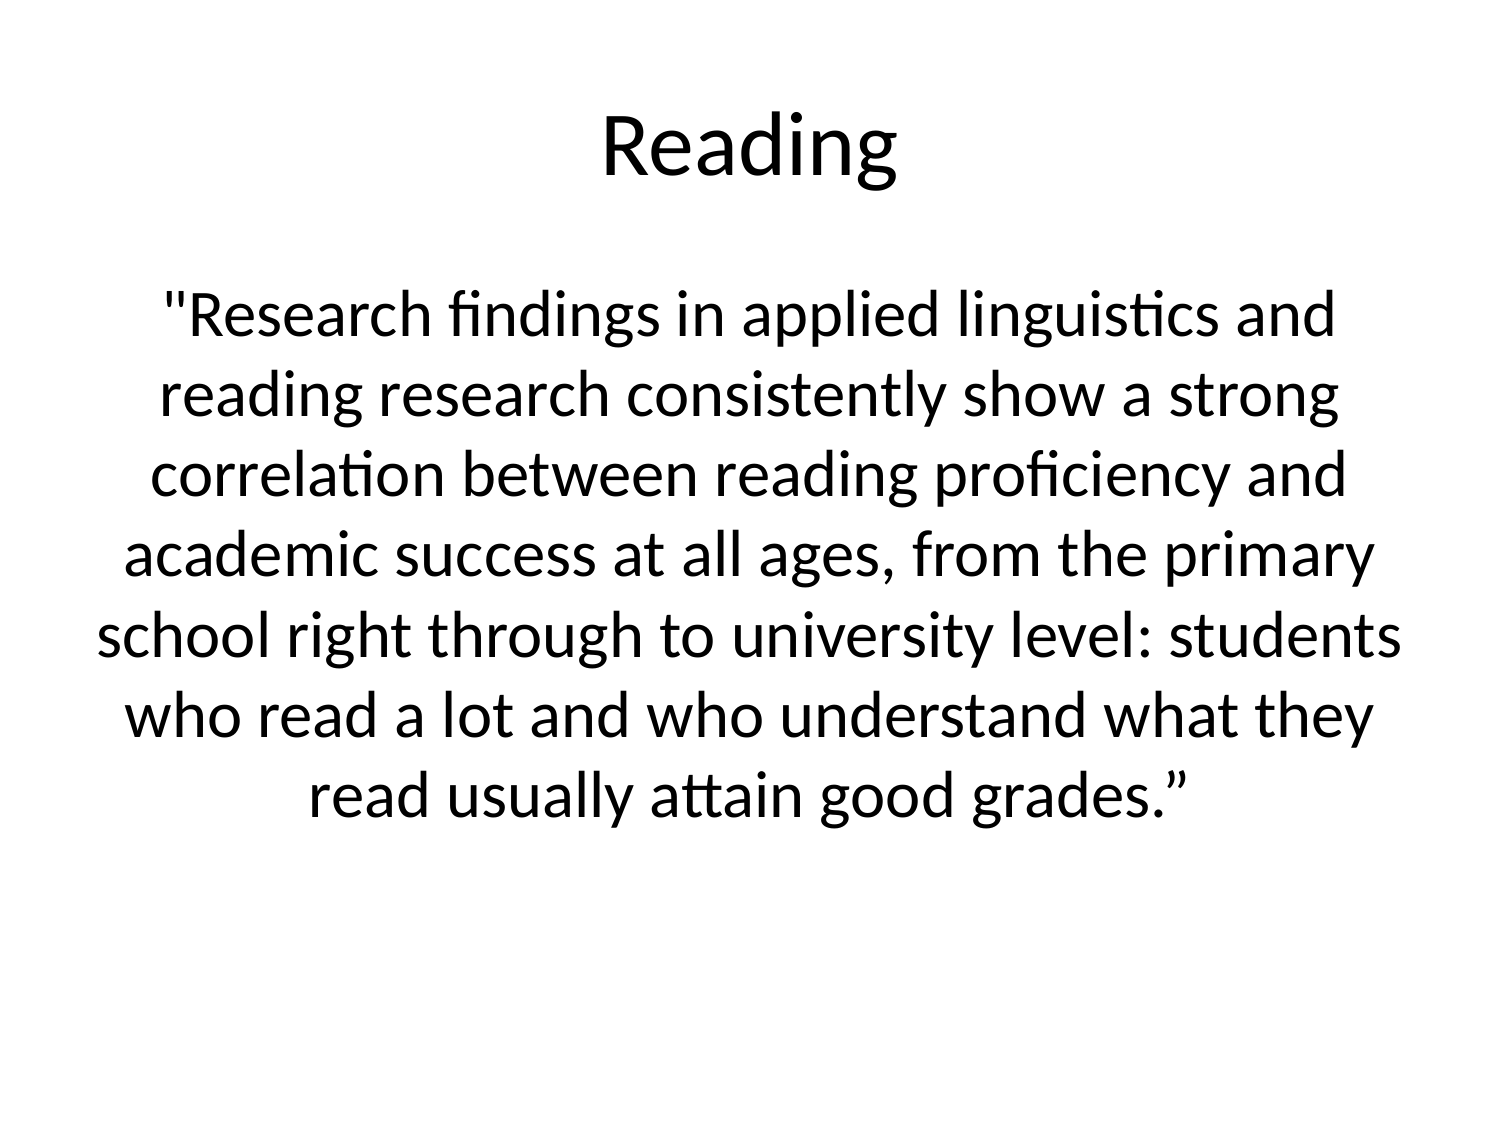

# Reading
"Research findings in applied linguistics and reading research consistently show a strong correlation between reading proficiency and academic success at all ages, from the primary school right through to university level: students who read a lot and who understand what they read usually attain good grades.”